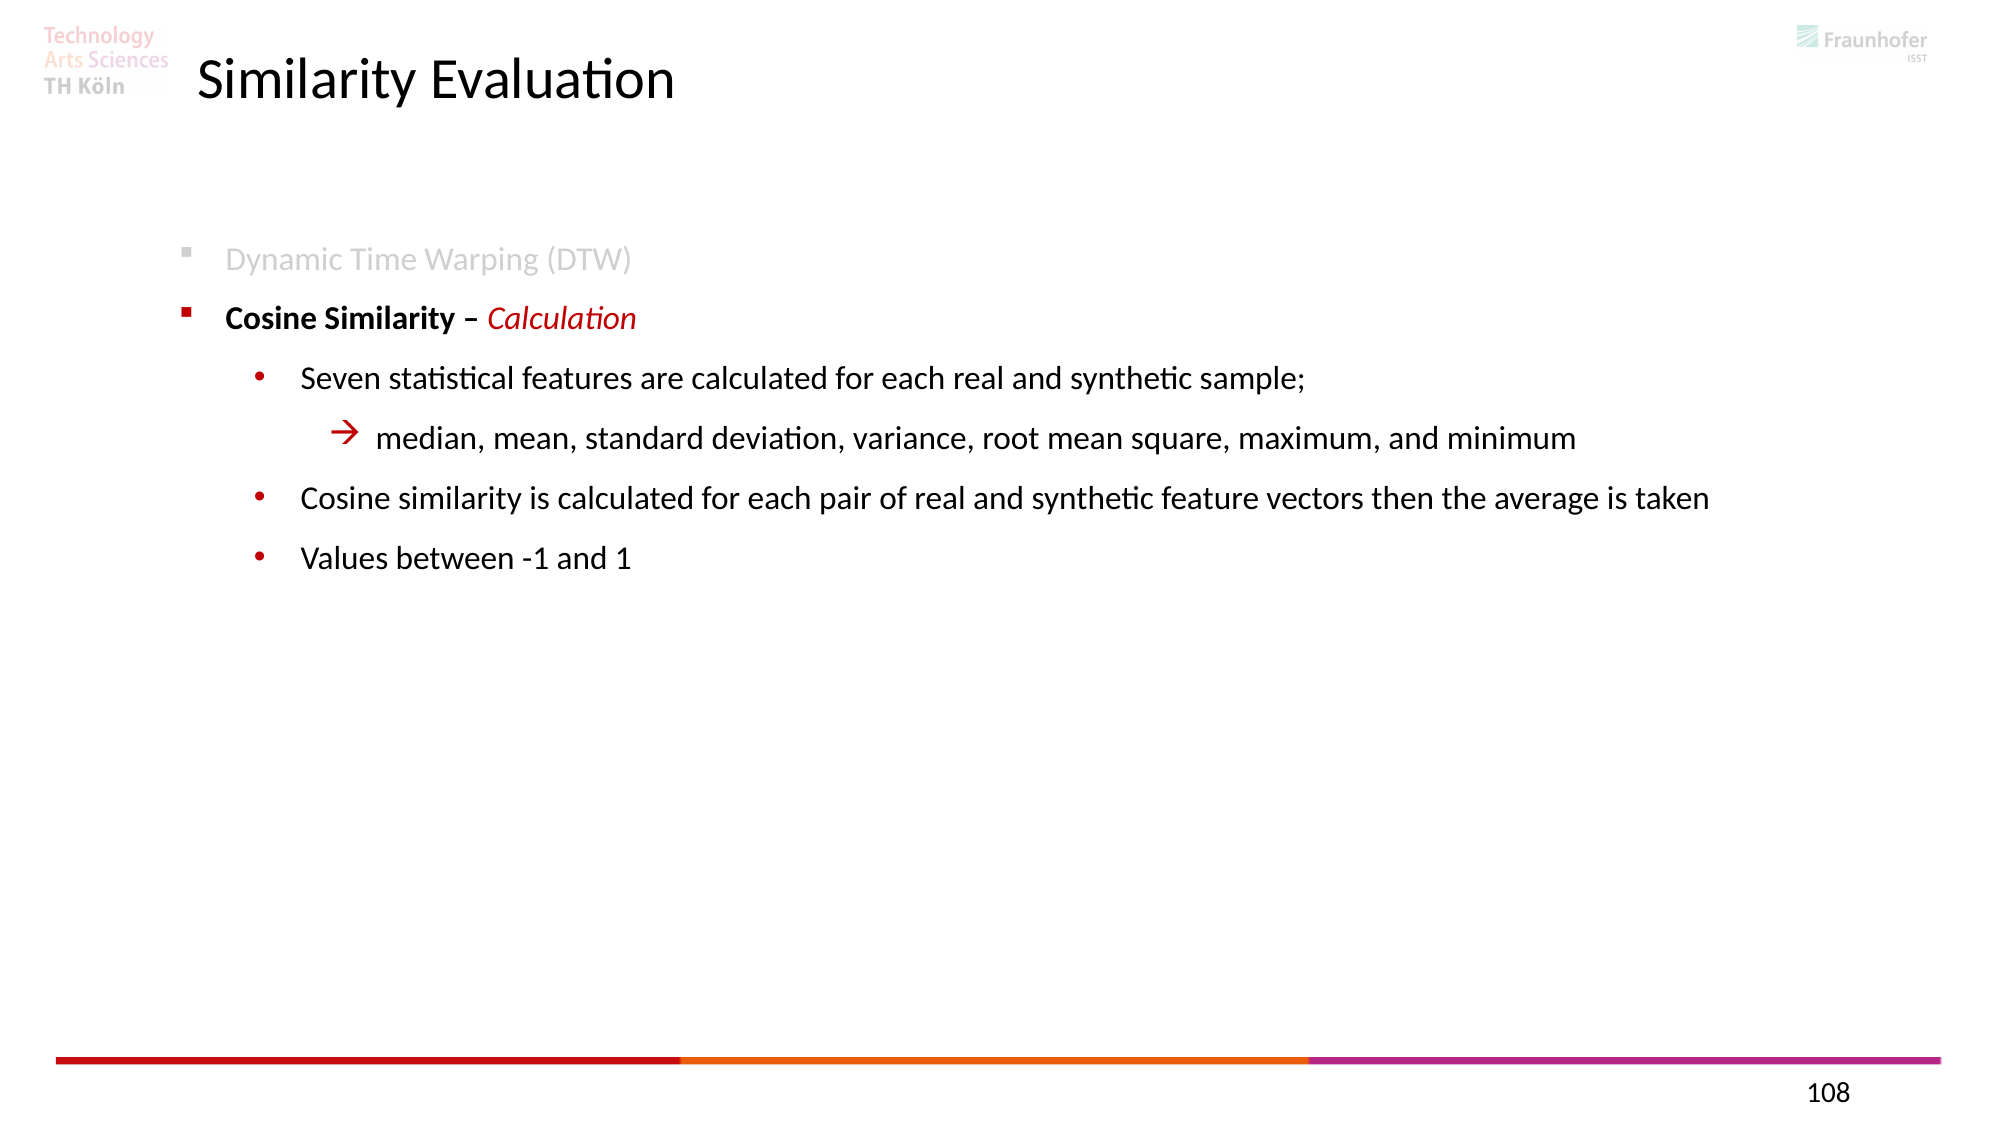

Similarity Evaluation
Dynamic Time Warping (DTW)
Cosine Similarity – Calculation
Seven statistical features are calculated for each real and synthetic sample;
median, mean, standard deviation, variance, root mean square, maximum, and minimum
Cosine similarity is calculated for each pair of real and synthetic feature vectors then the average is taken
Values between -1 and 1
108